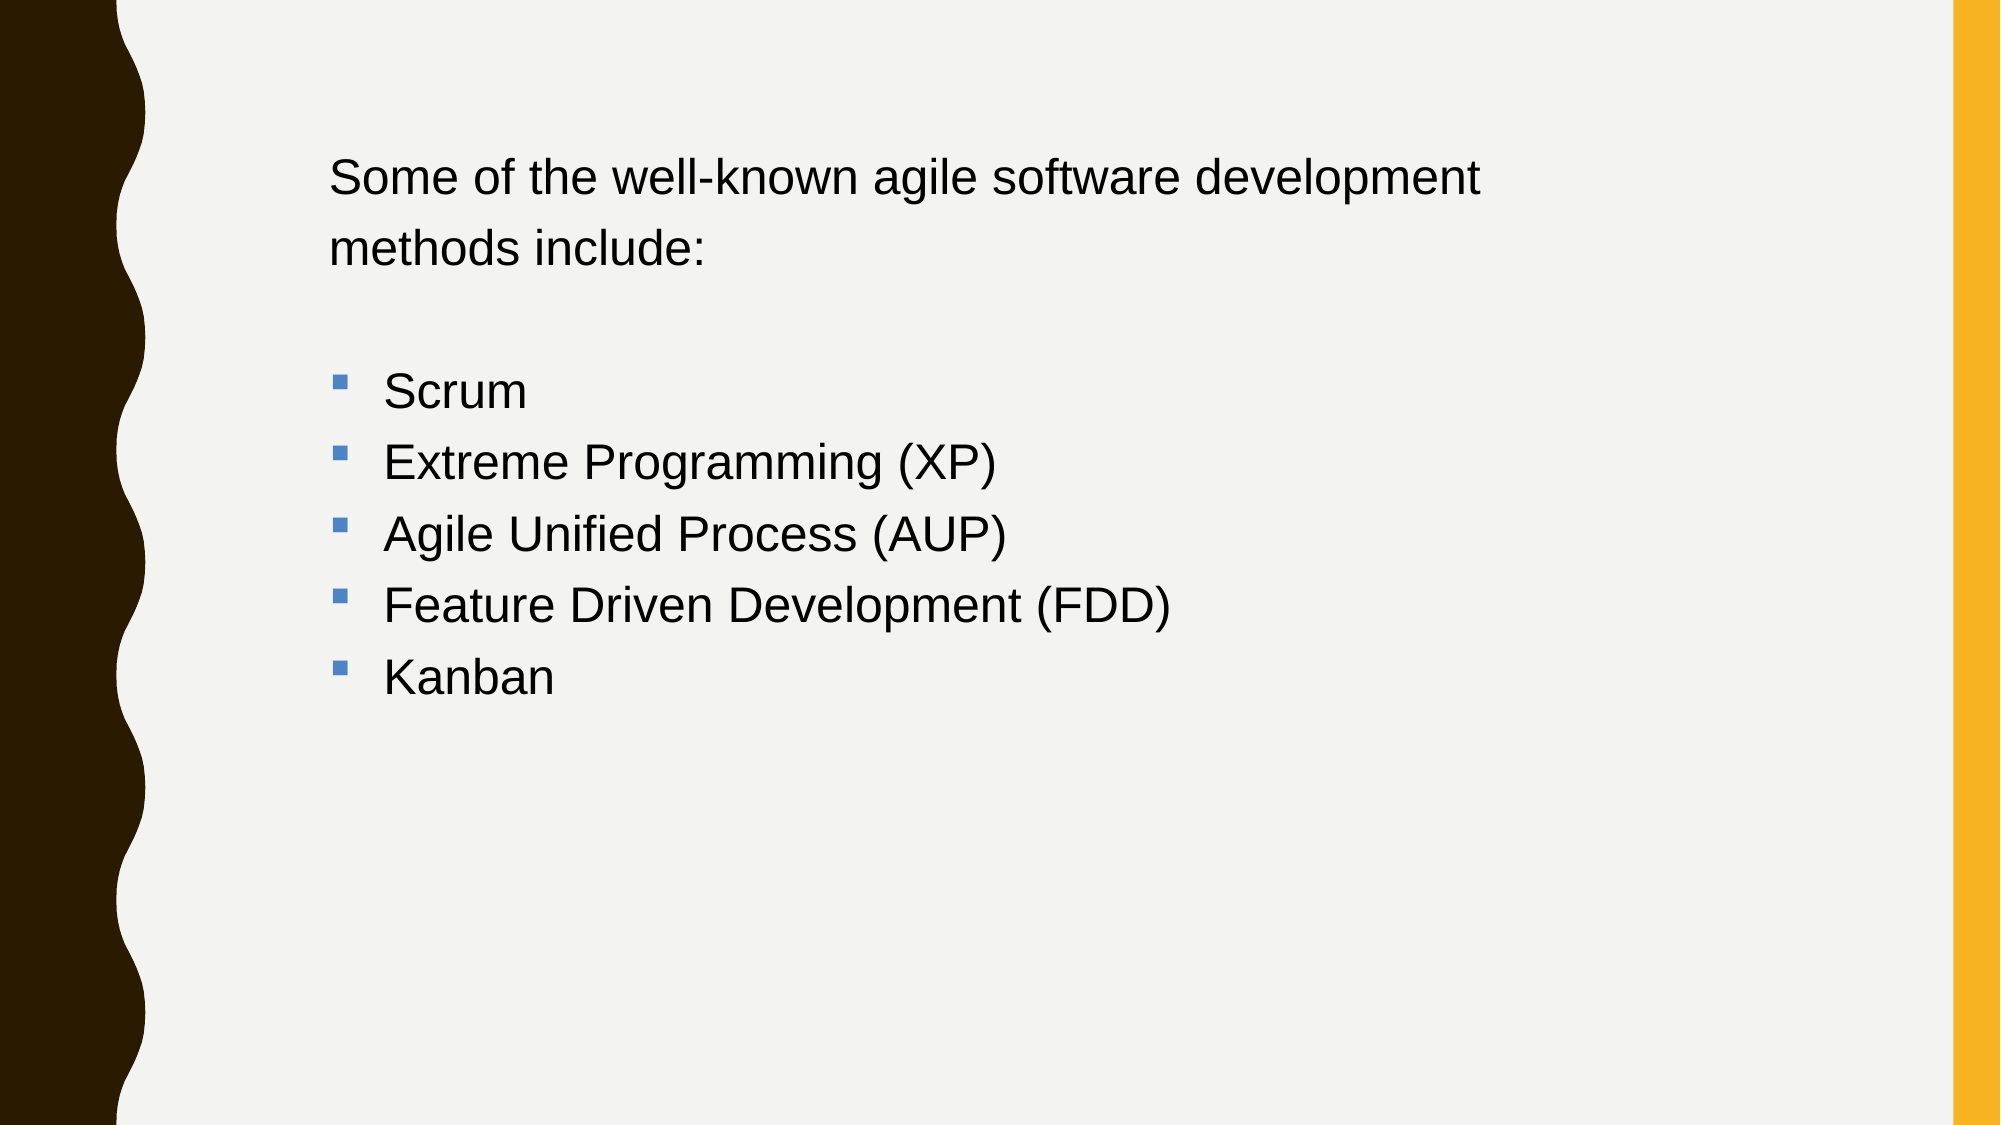

Some of the well-known agile software development
methods include:

Scrum
Extreme Programming (XP)
Agile Unified Process (AUP)
Feature Driven Development (FDD)
Kanban